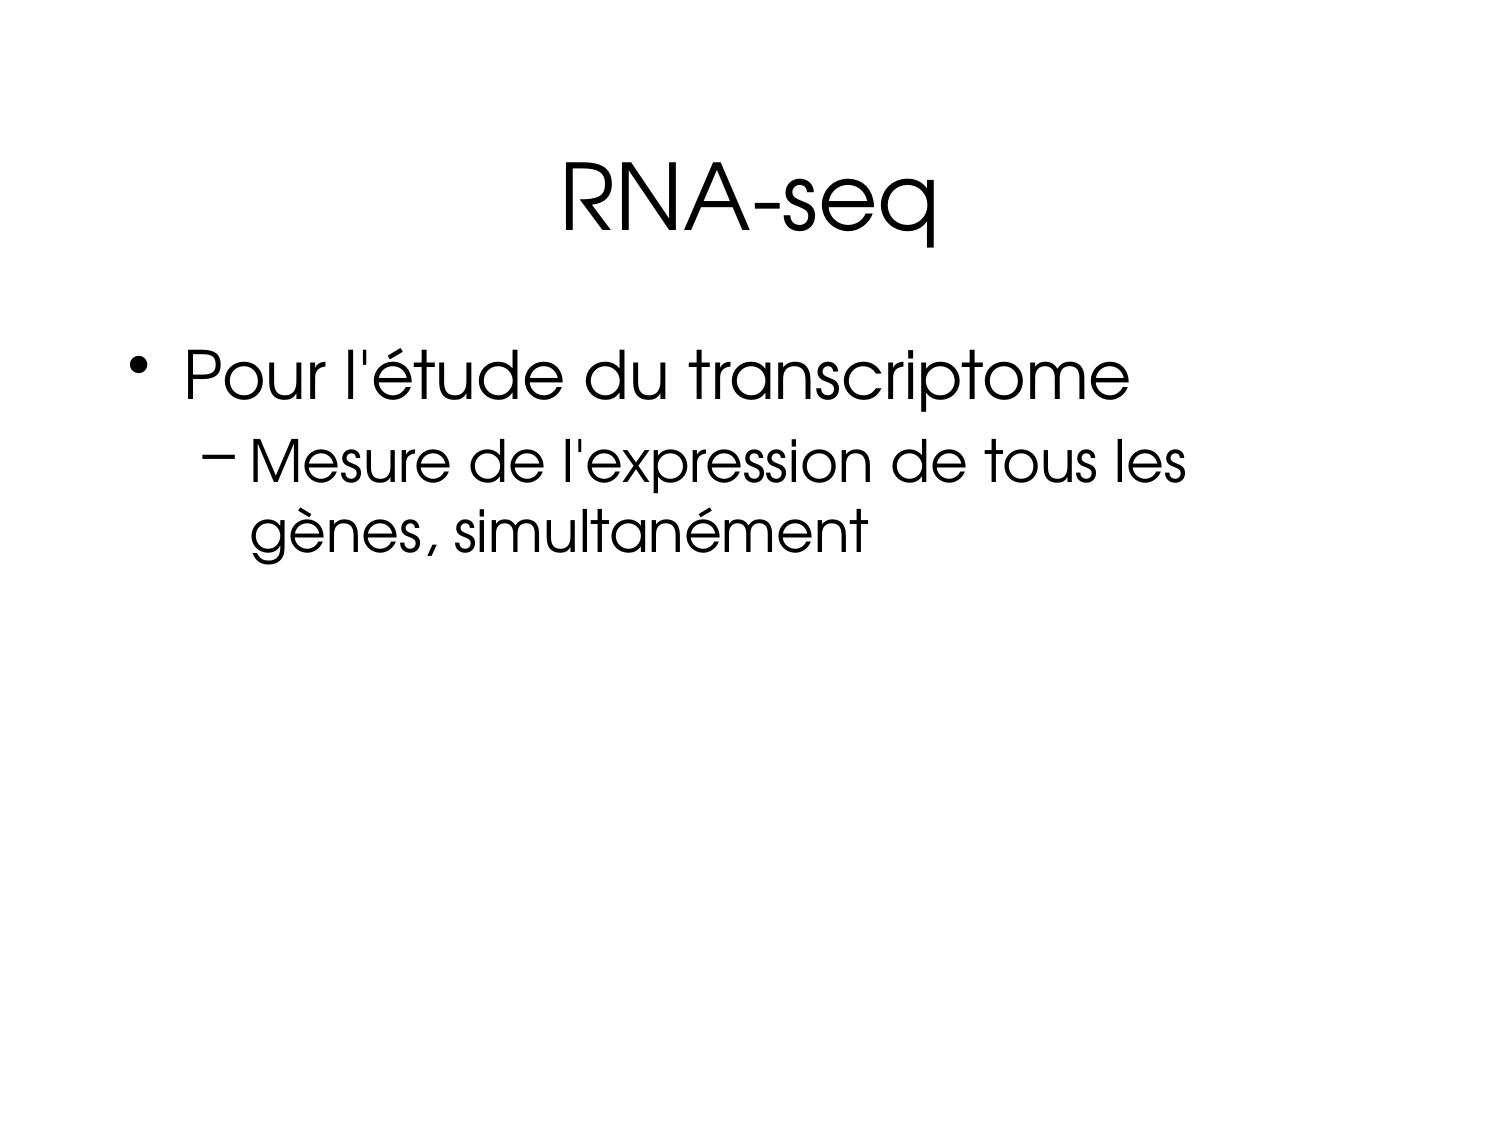

# RNA-seq
Pour l'étude du transcriptome
Mesure de l'expression de tous les gènes, simultanément